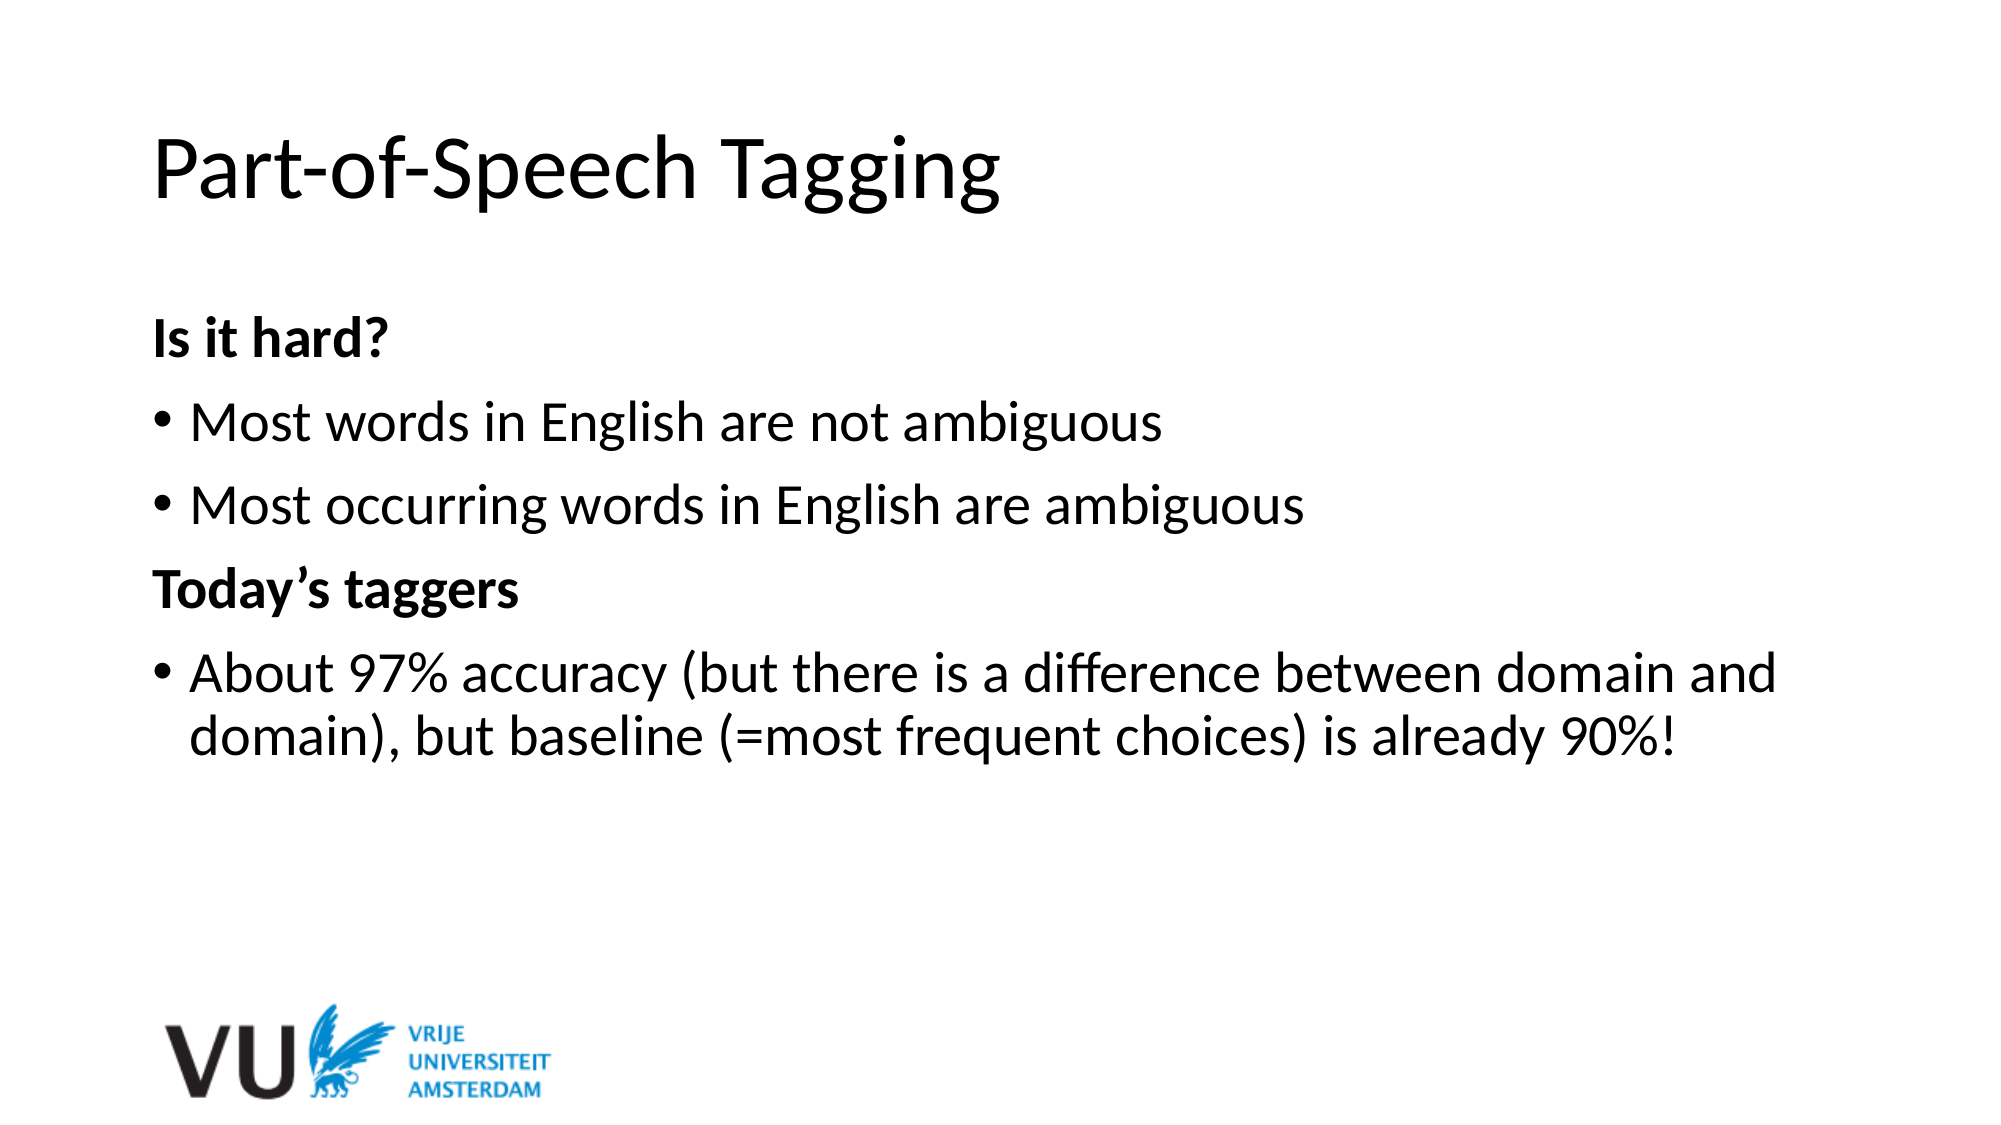

# Part-of-Speech Tagging
Is it hard?
Most words in English are not ambiguous
Most occurring words in English are ambiguous
Today’s taggers
About 97% accuracy (but there is a difference between domain and domain), but baseline (=most frequent choices) is already 90%!